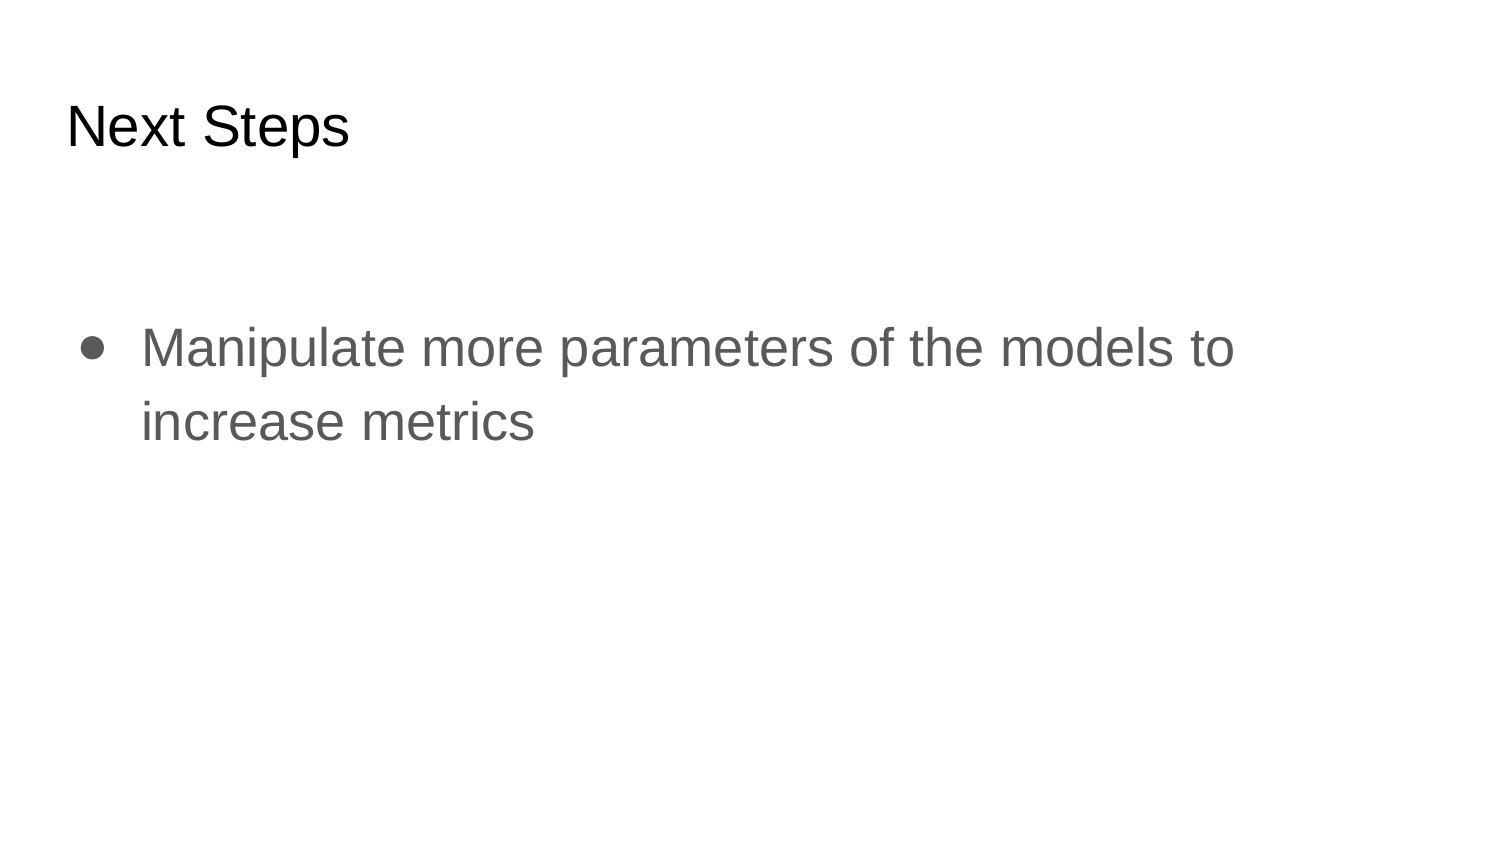

# Next Steps

Manipulate more parameters of the models to increase metrics